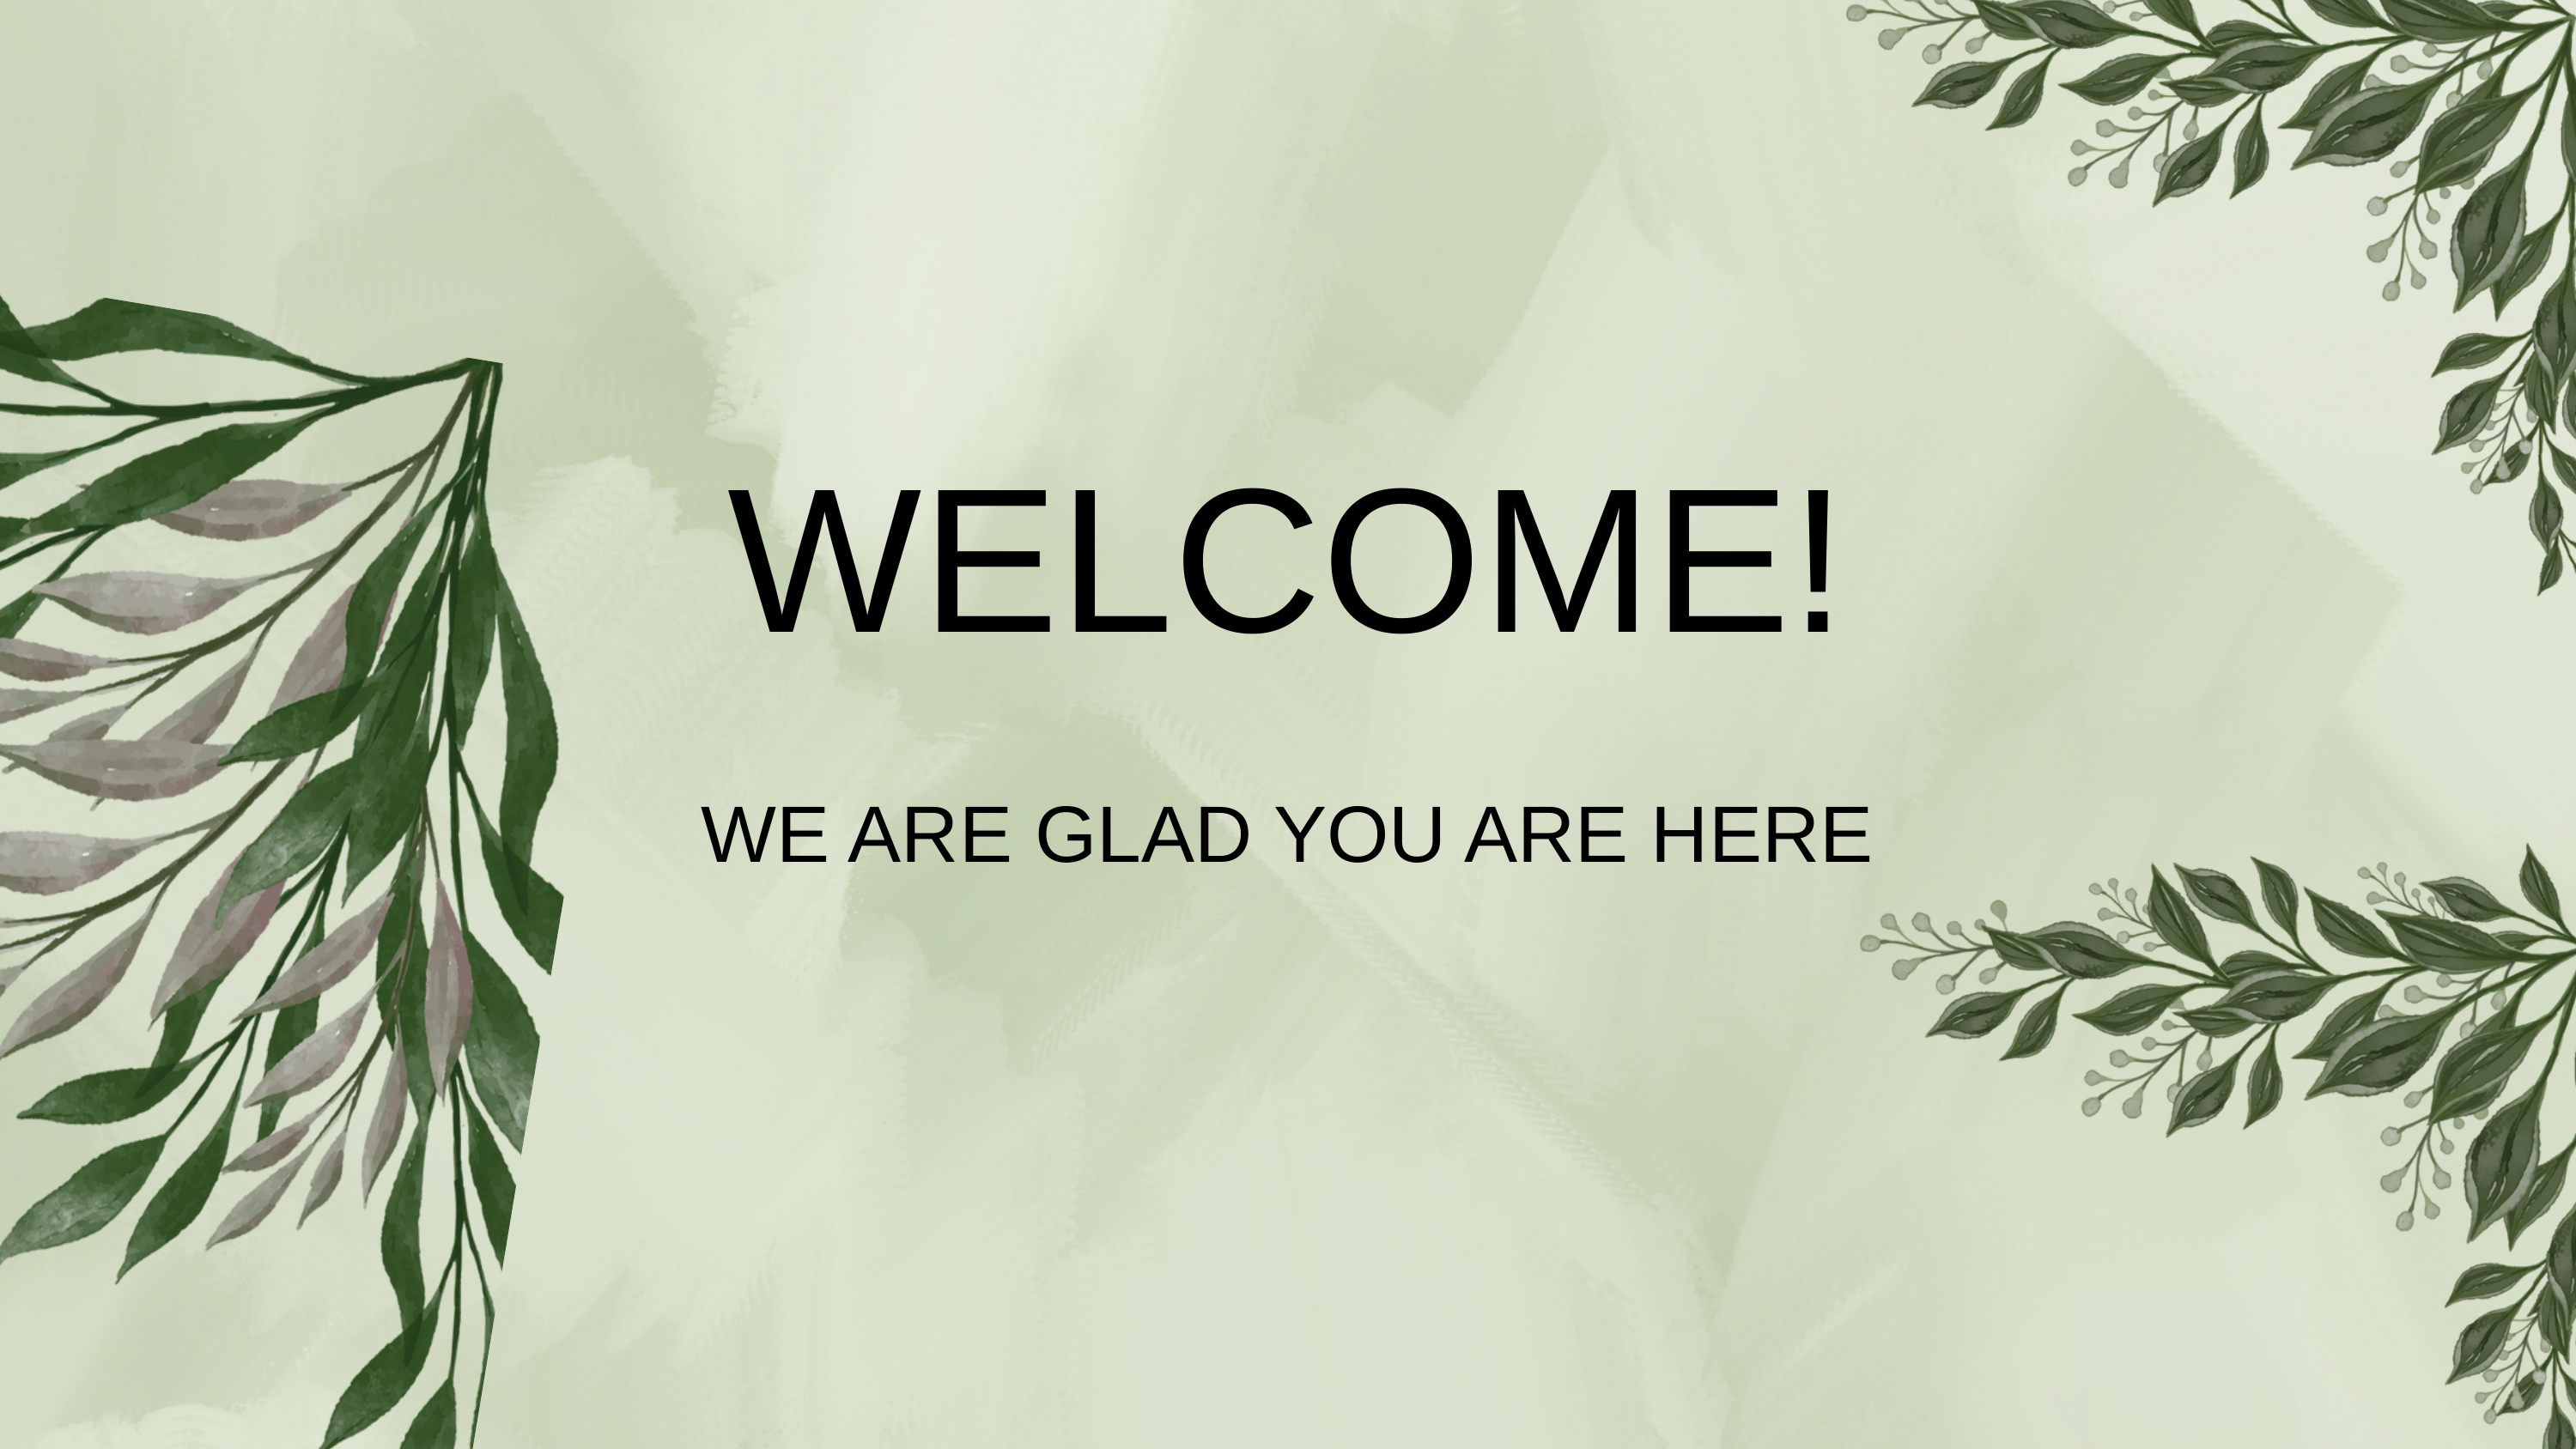

WELCOME!
WE ARE GLAD YOU ARE HERE